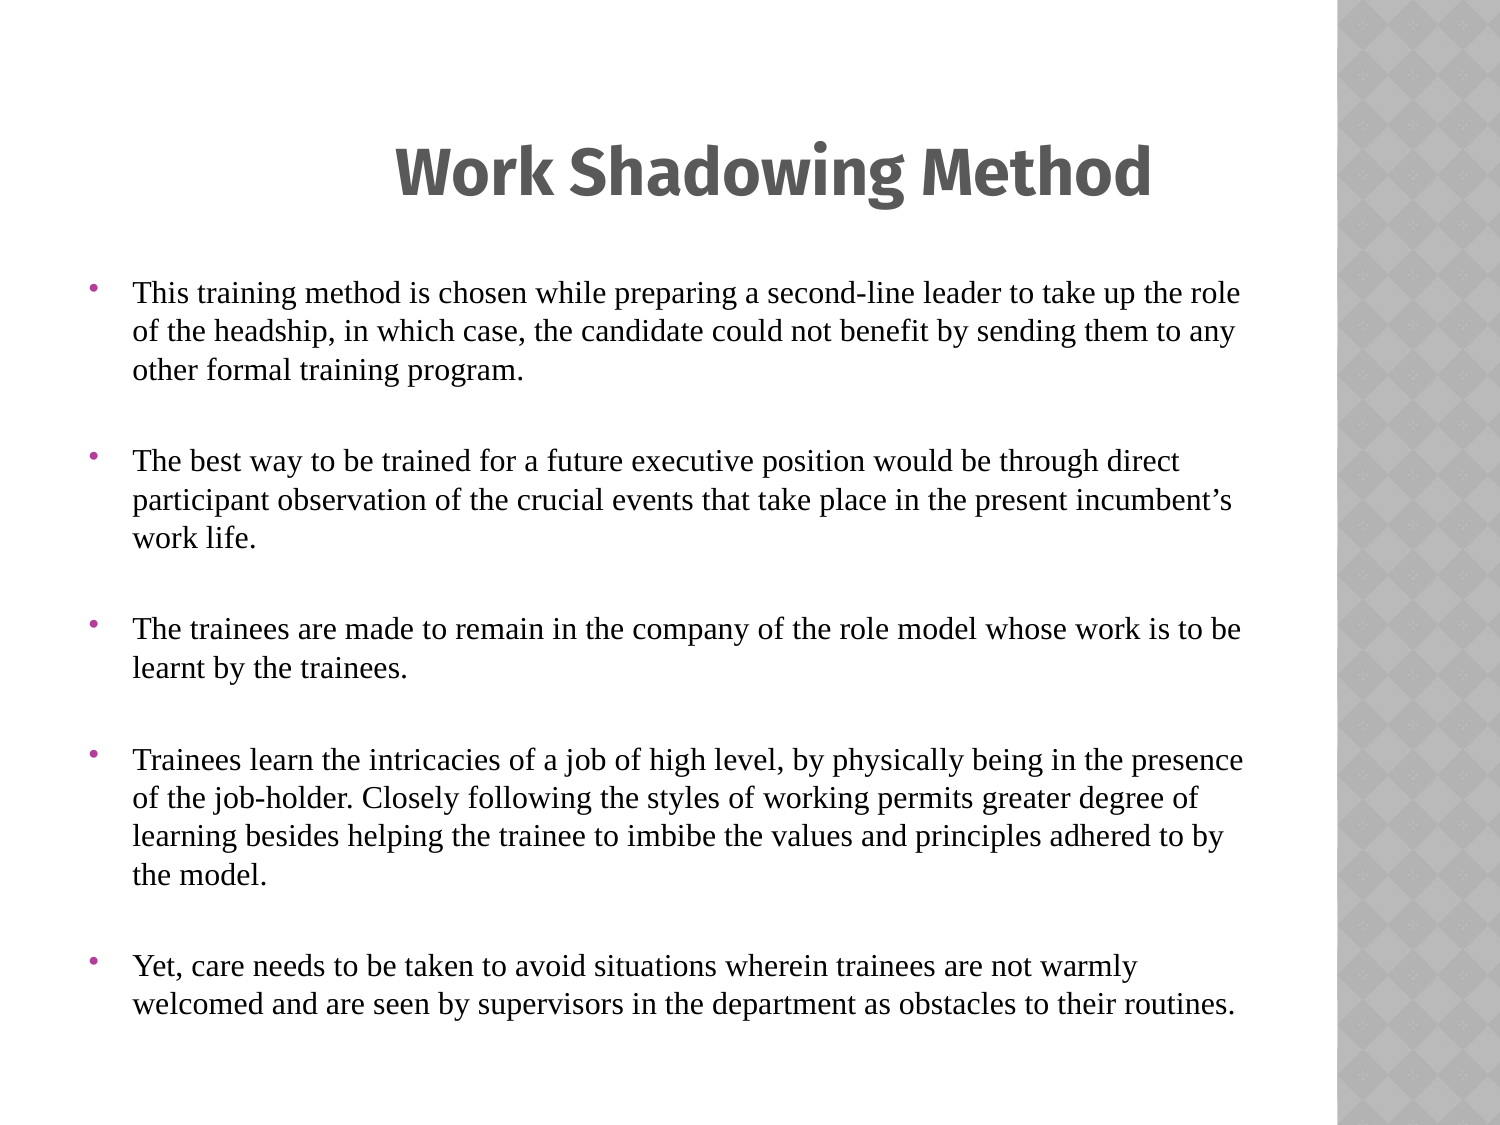

Work Shadowing Method
This training method is chosen while preparing a second-line leader to take up the role of the headship, in which case, the candidate could not benefit by sending them to any other formal training program.

The best way to be trained for a future executive position would be through direct participant observation of the crucial events that take place in the present incumbent’s work life.

The trainees are made to remain in the company of the role model whose work is to be learnt by the trainees.

Trainees learn the intricacies of a job of high level, by physically being in the presence of the job-holder. Closely following the styles of working permits greater degree of learning besides helping the trainee to imbibe the values and principles adhered to by the model.

Yet, care needs to be taken to avoid situations wherein trainees are not warmly welcomed and are seen by supervisors in the department as obstacles to their routines.